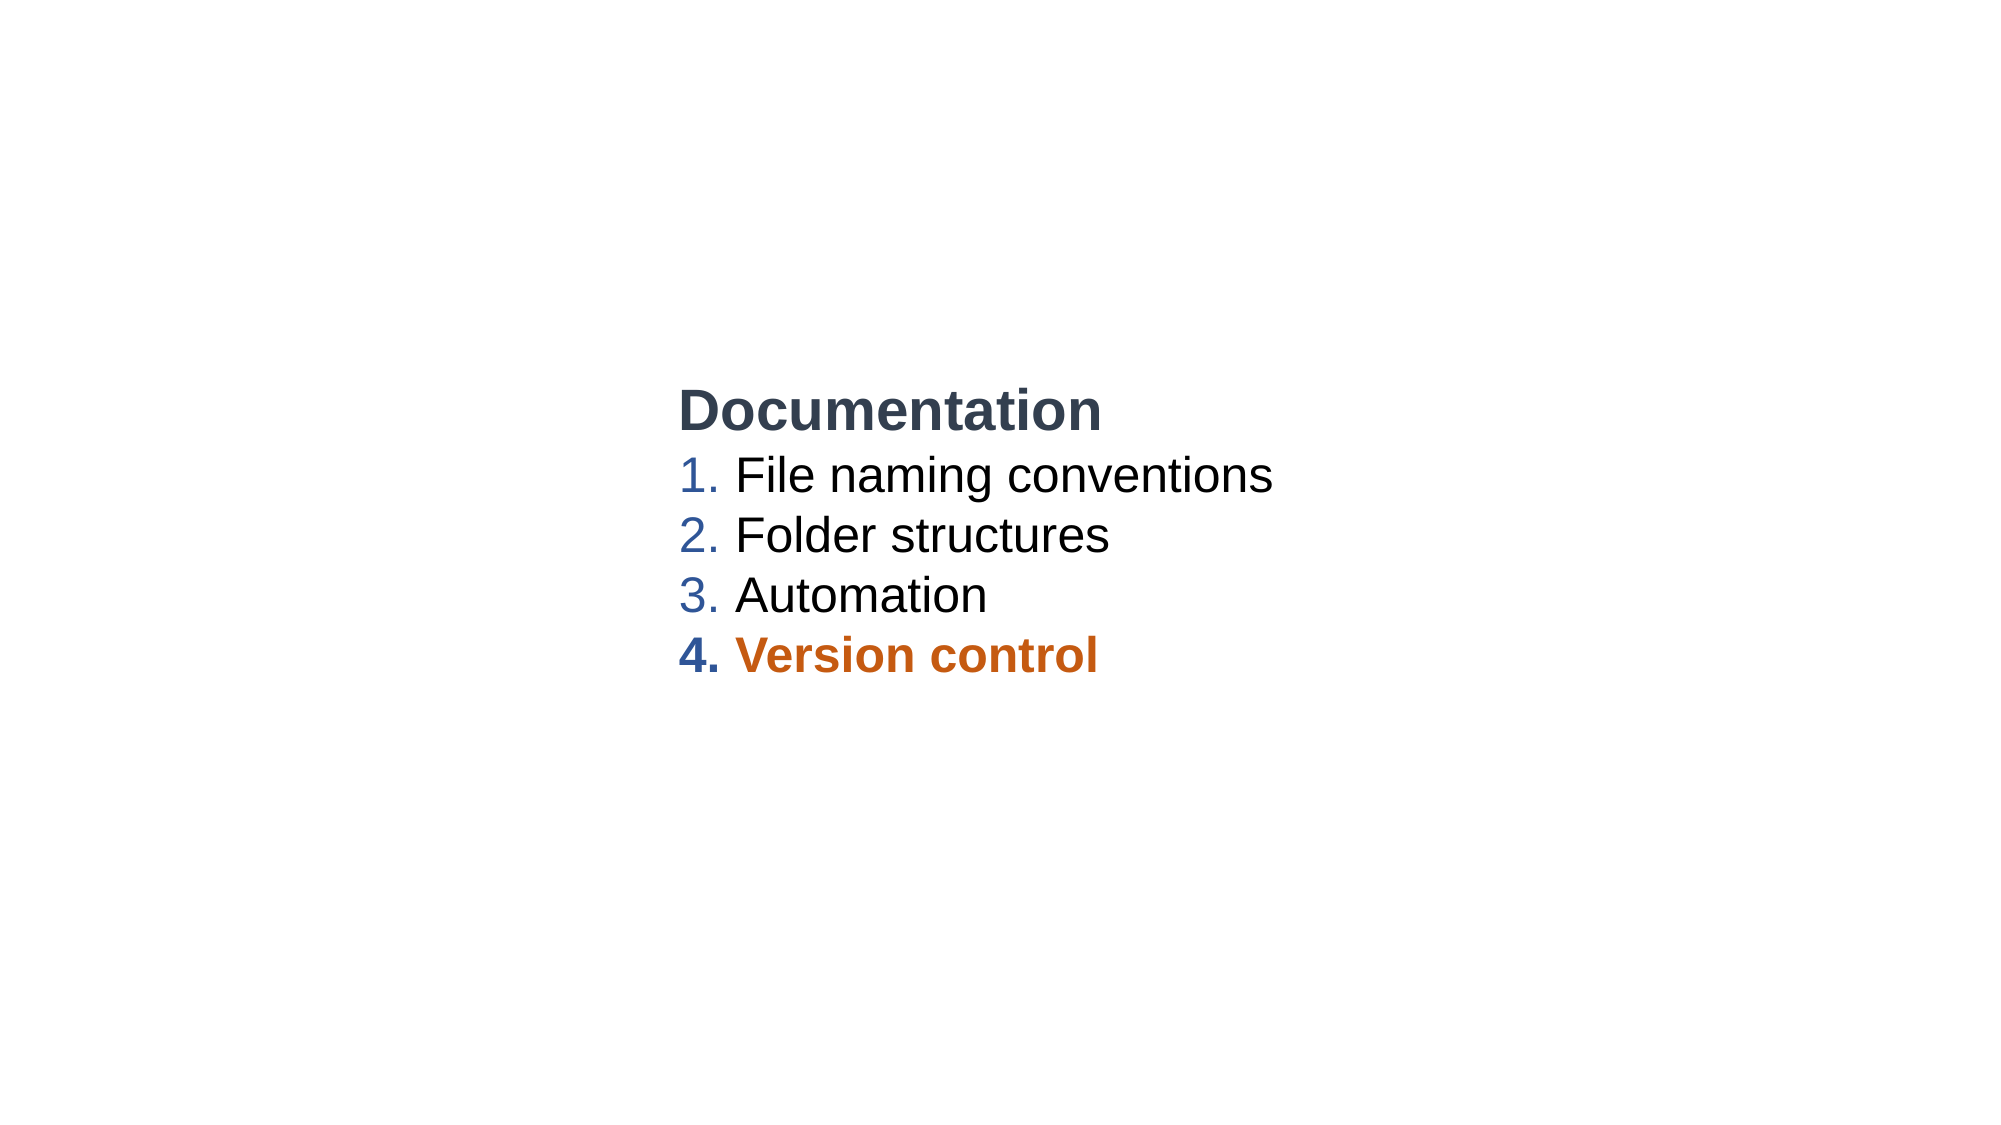

Documentation
File naming conventions
Folder structures
Automation
Version control